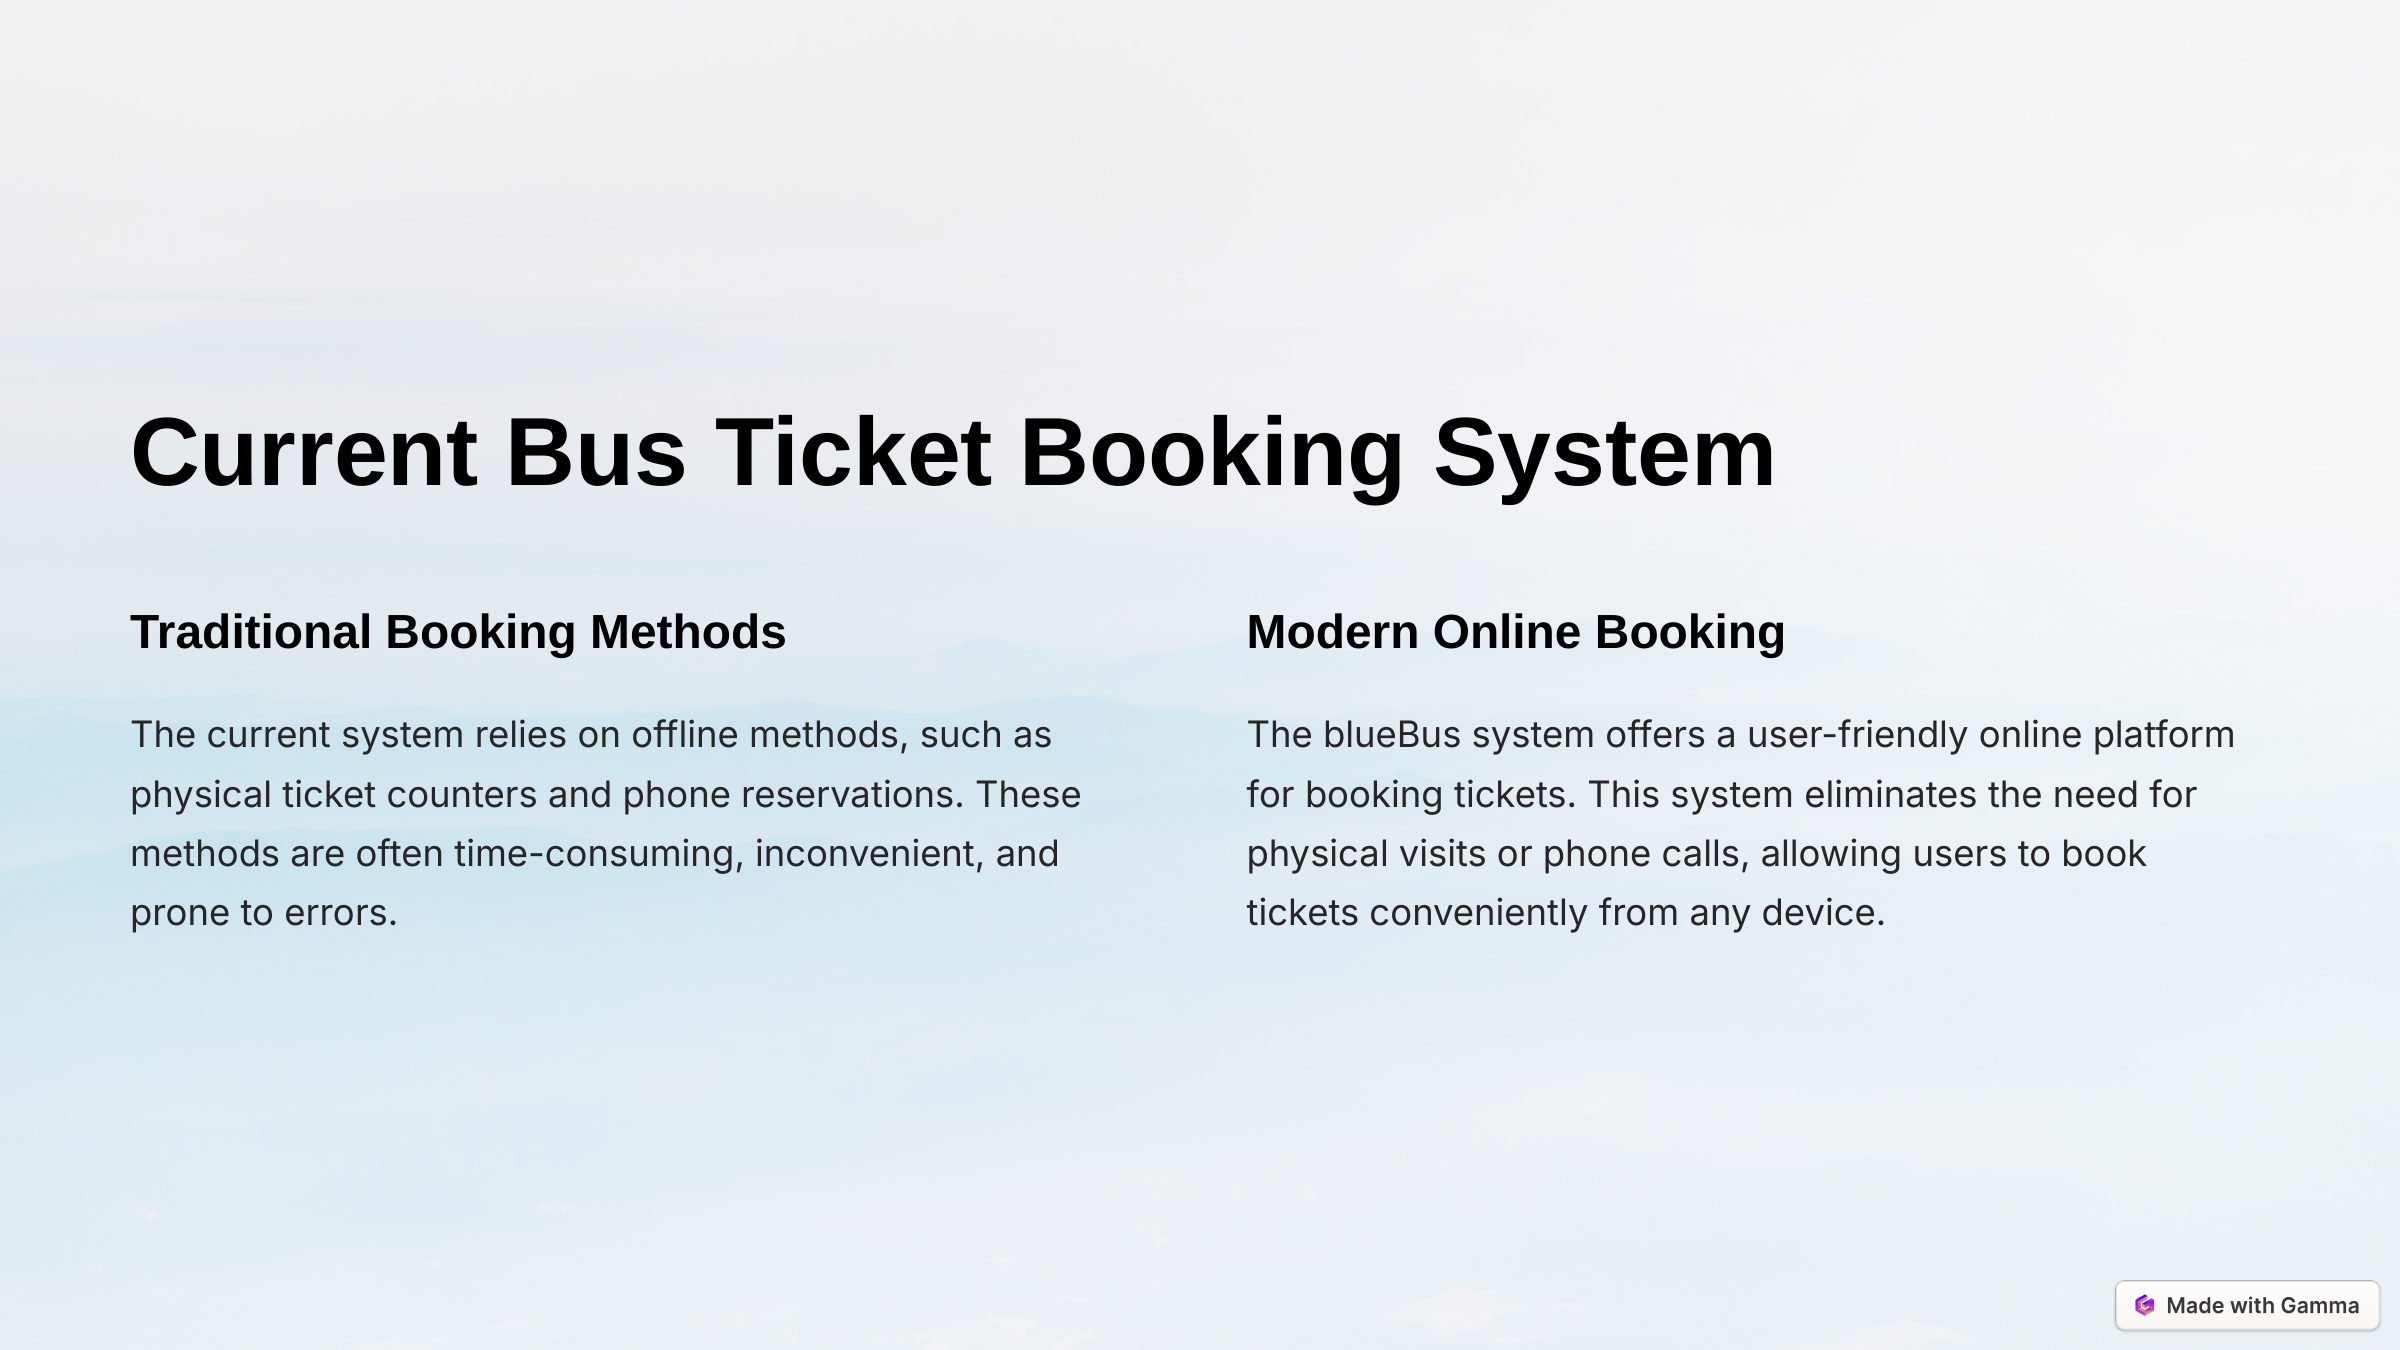

Current Bus Ticket Booking System
Traditional Booking Methods
Modern Online Booking
The current system relies on offline methods, such as physical ticket counters and phone reservations. These methods are often time-consuming, inconvenient, and prone to errors.
The blueBus system offers a user-friendly online platform for booking tickets. This system eliminates the need for physical visits or phone calls, allowing users to book tickets conveniently from any device.